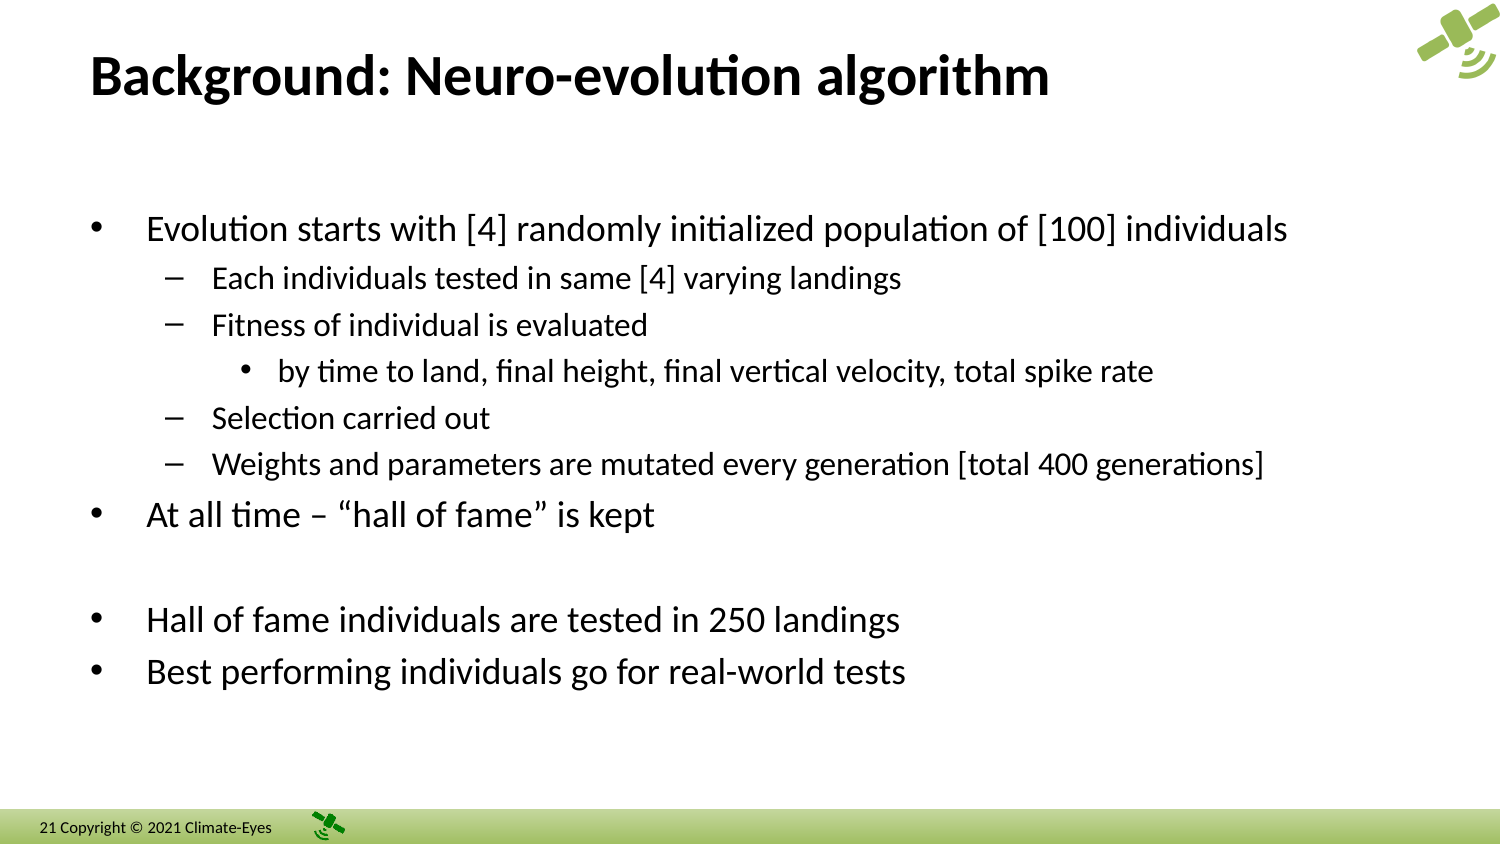

# Background: Neuro-evolution algorithm
Evolution starts with [4] randomly initialized population of [100] individuals
Each individuals tested in same [4] varying landings
Fitness of individual is evaluated
by time to land, final height, final vertical velocity, total spike rate
Selection carried out
Weights and parameters are mutated every generation [total 400 generations]
At all time – “hall of fame” is kept

Hall of fame individuals are tested in 250 landings
Best performing individuals go for real-world tests